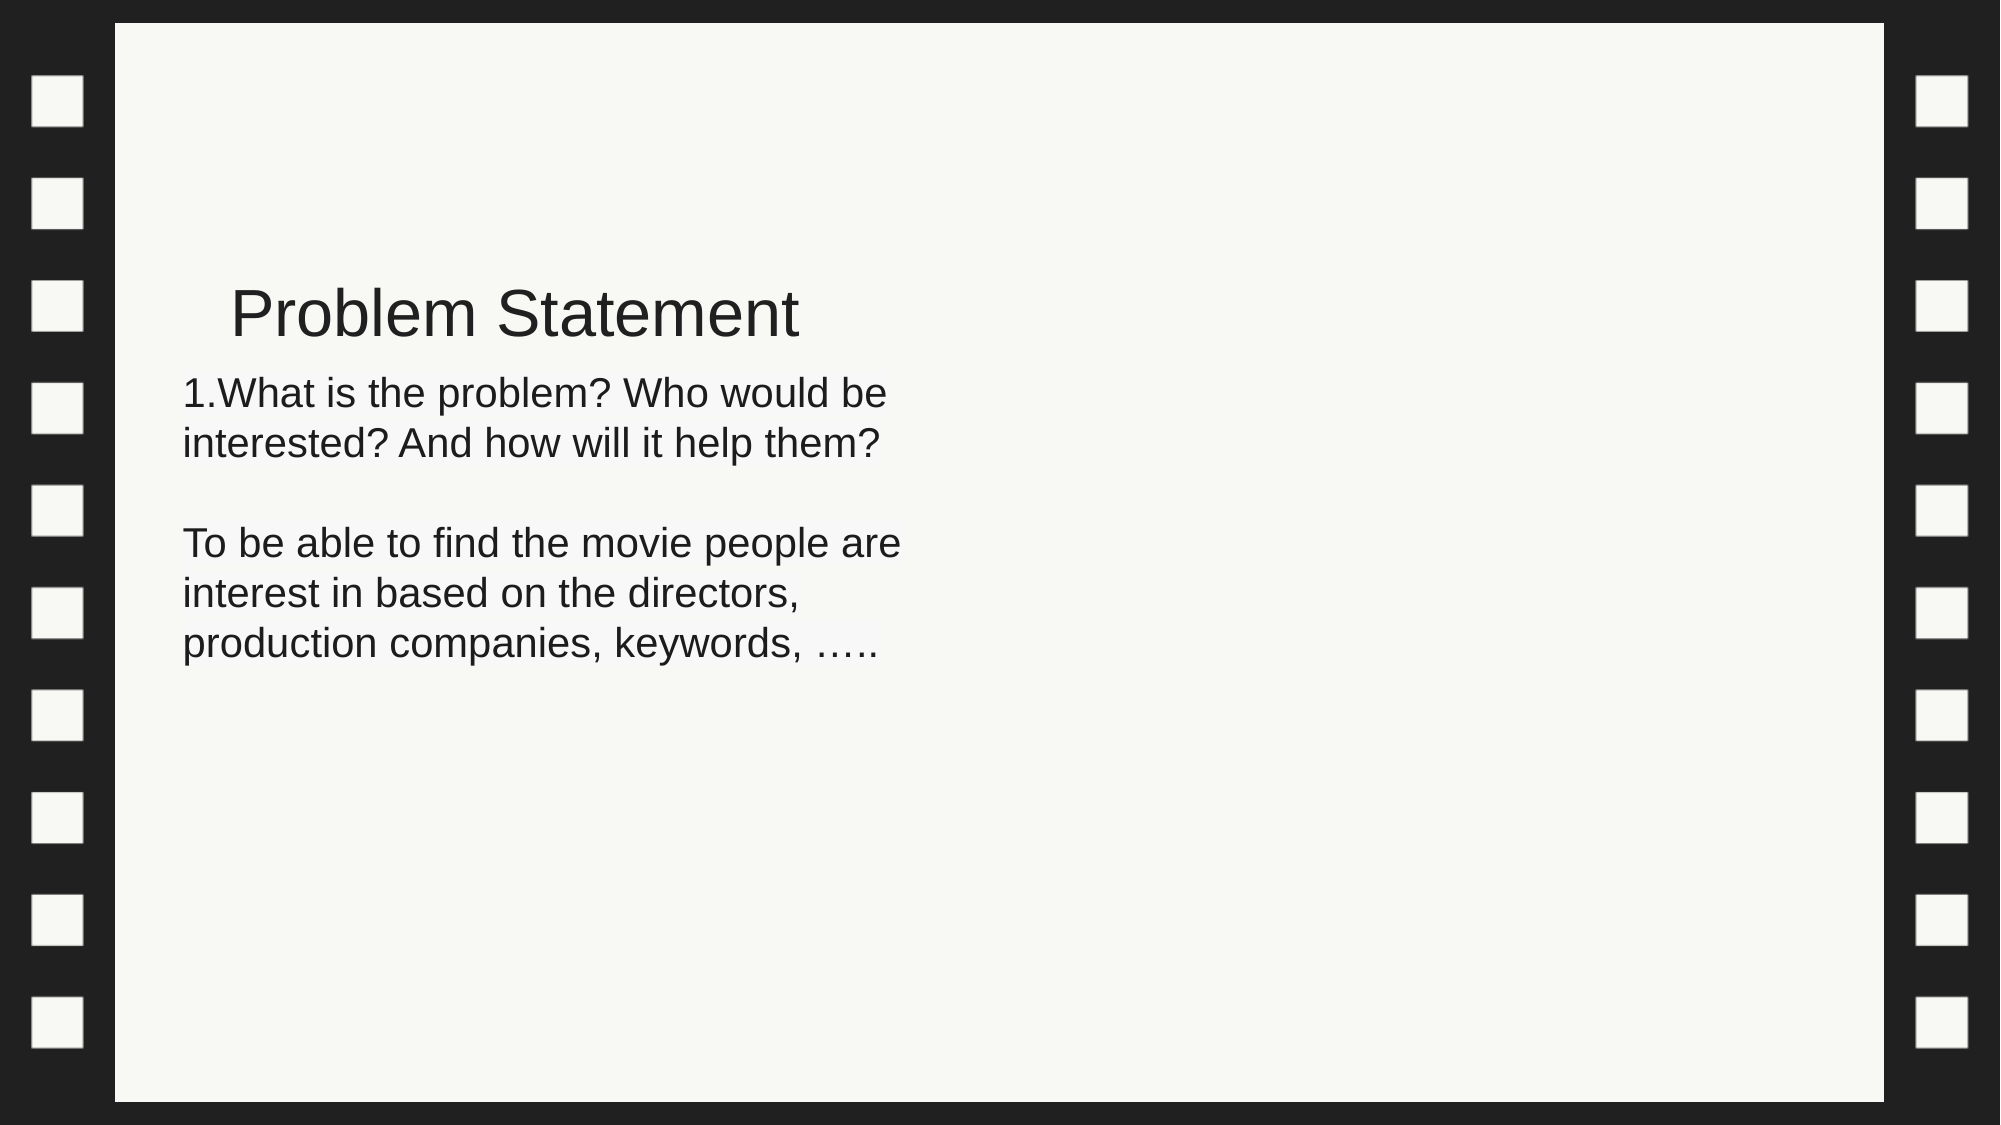

Problem Statement
What is the problem? Who would be interested? And how will it help them?

To be able to find the movie people are interest in based on the directors, production companies, keywords, …..